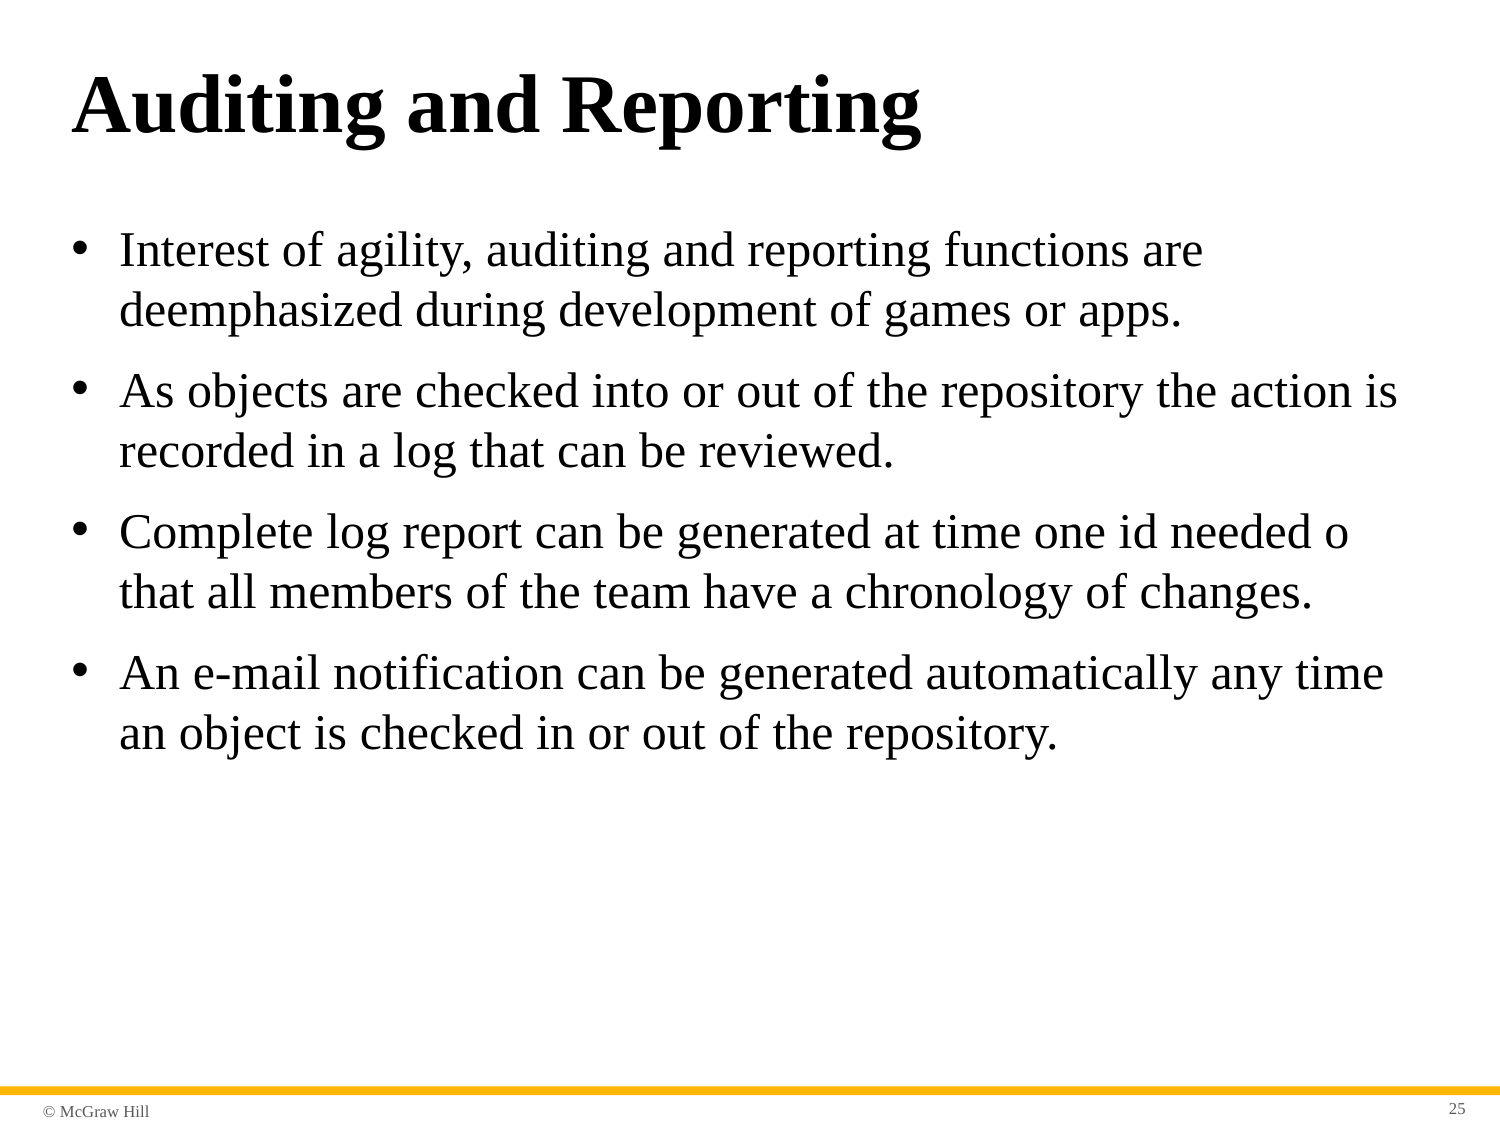

# Auditing and Reporting
Interest of agility, auditing and reporting functions are deemphasized during development of games or apps.
As objects are checked into or out of the repository the action is recorded in a log that can be reviewed.
Complete log report can be generated at time one id needed o that all members of the team have a chronology of changes.
An e-mail notification can be generated automatically any time an object is checked in or out of the repository.
25